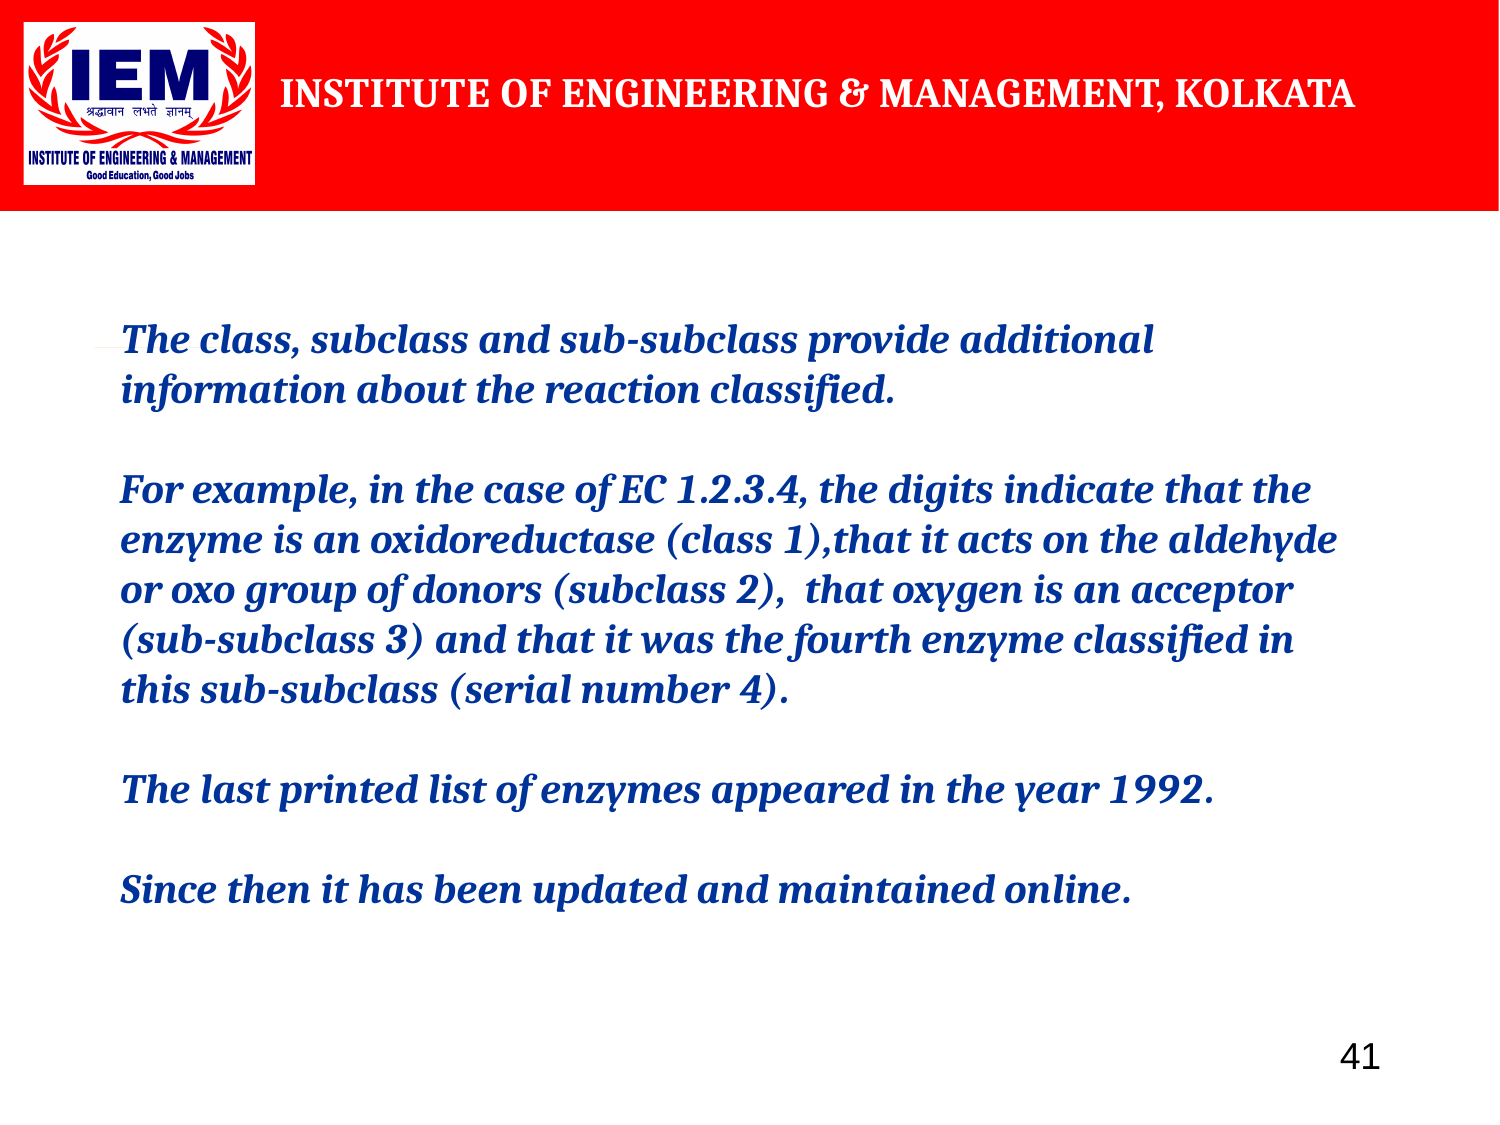

The class, subclass and sub-subclass provide additional information about the reaction classified.

For example, in the case of EC 1.2.3.4, the digits indicate that the enzyme is an oxidoreductase (class 1),that it acts on the aldehyde or oxo group of donors (subclass 2),  that oxygen is an acceptor (sub-subclass 3) and that it was the fourth enzyme classified in this sub-subclass (serial number 4).

The last printed list of enzymes appeared in the year 1992.

Since then it has been updated and maintained online.